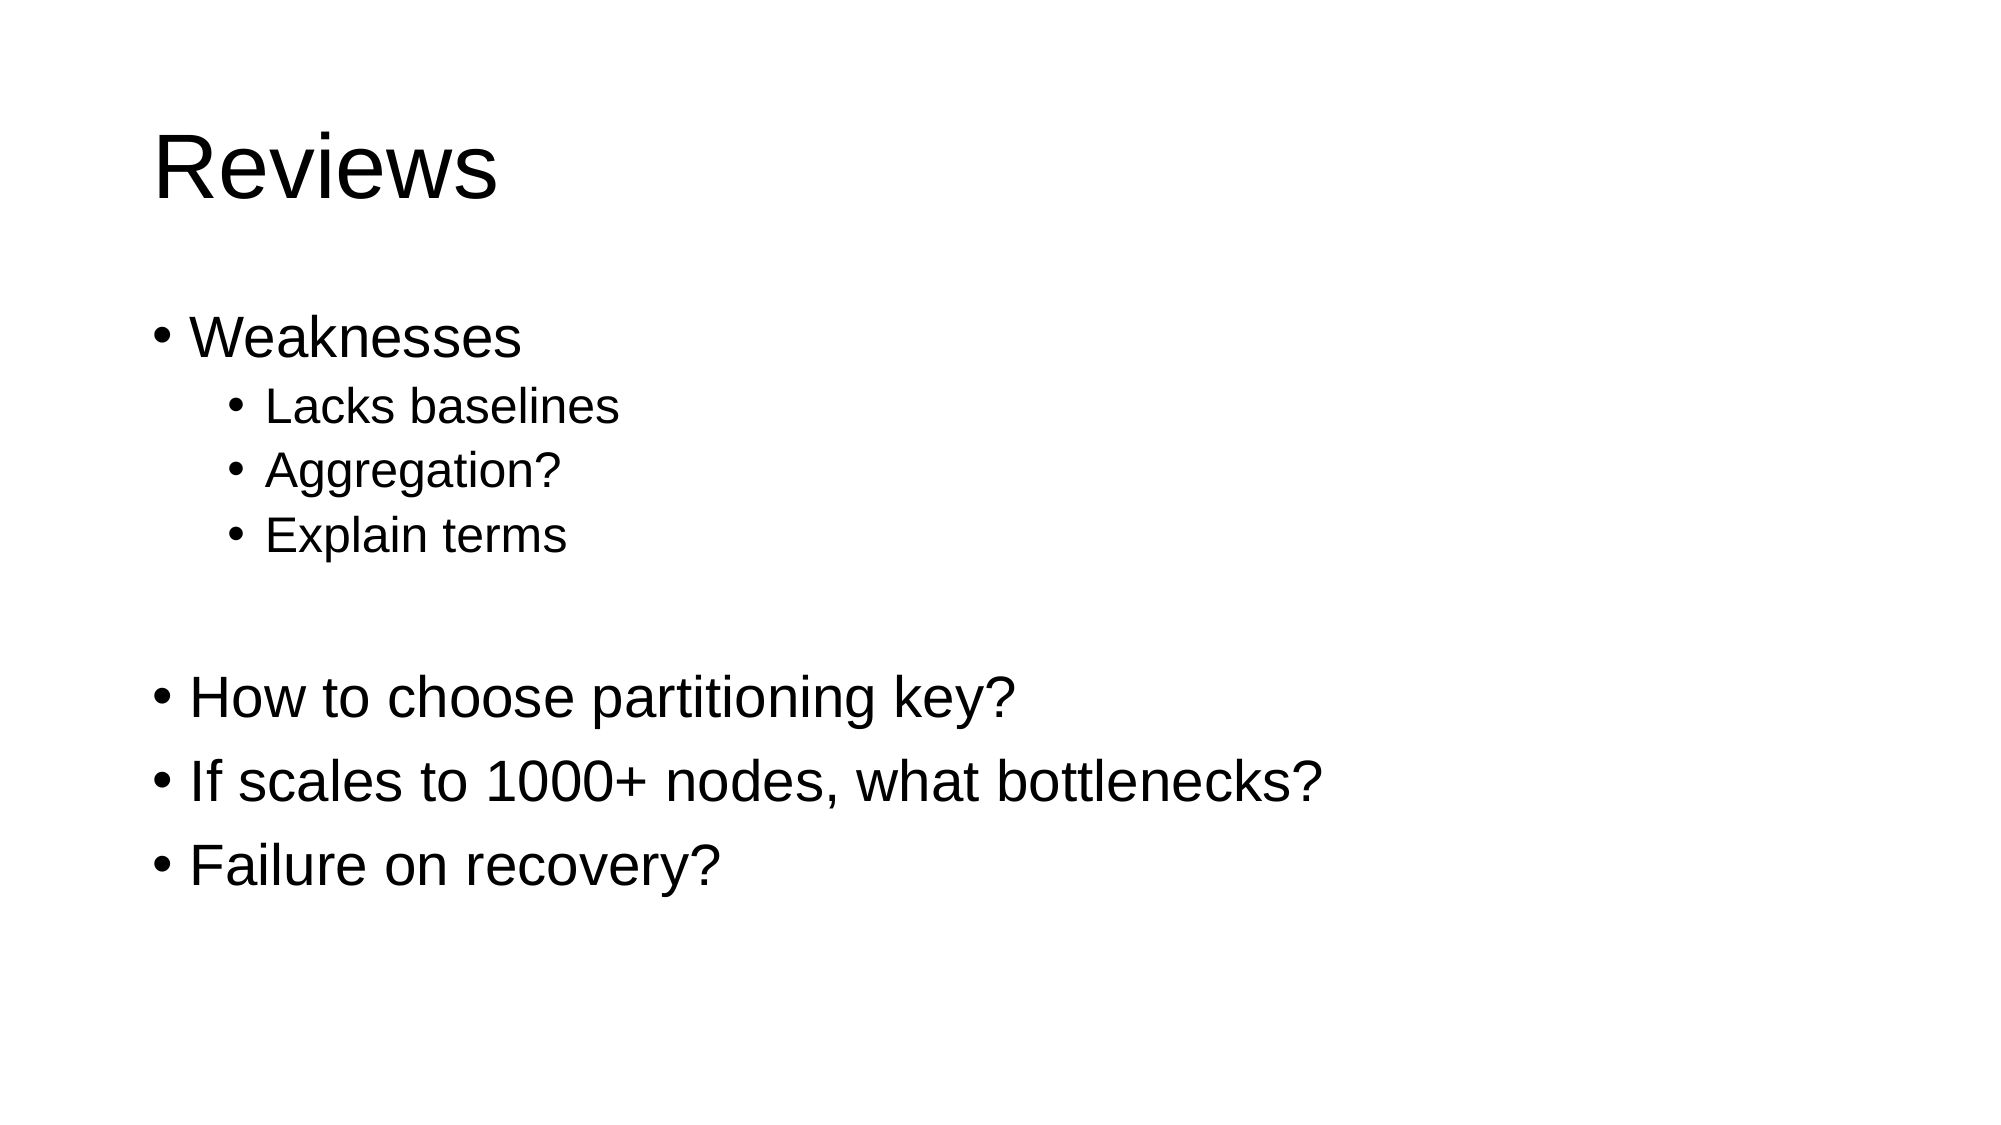

# Reviews
Weaknesses
Lacks baselines
Aggregation?
Explain terms

How to choose partitioning key?
If scales to 1000+ nodes, what bottlenecks?
Failure on recovery?